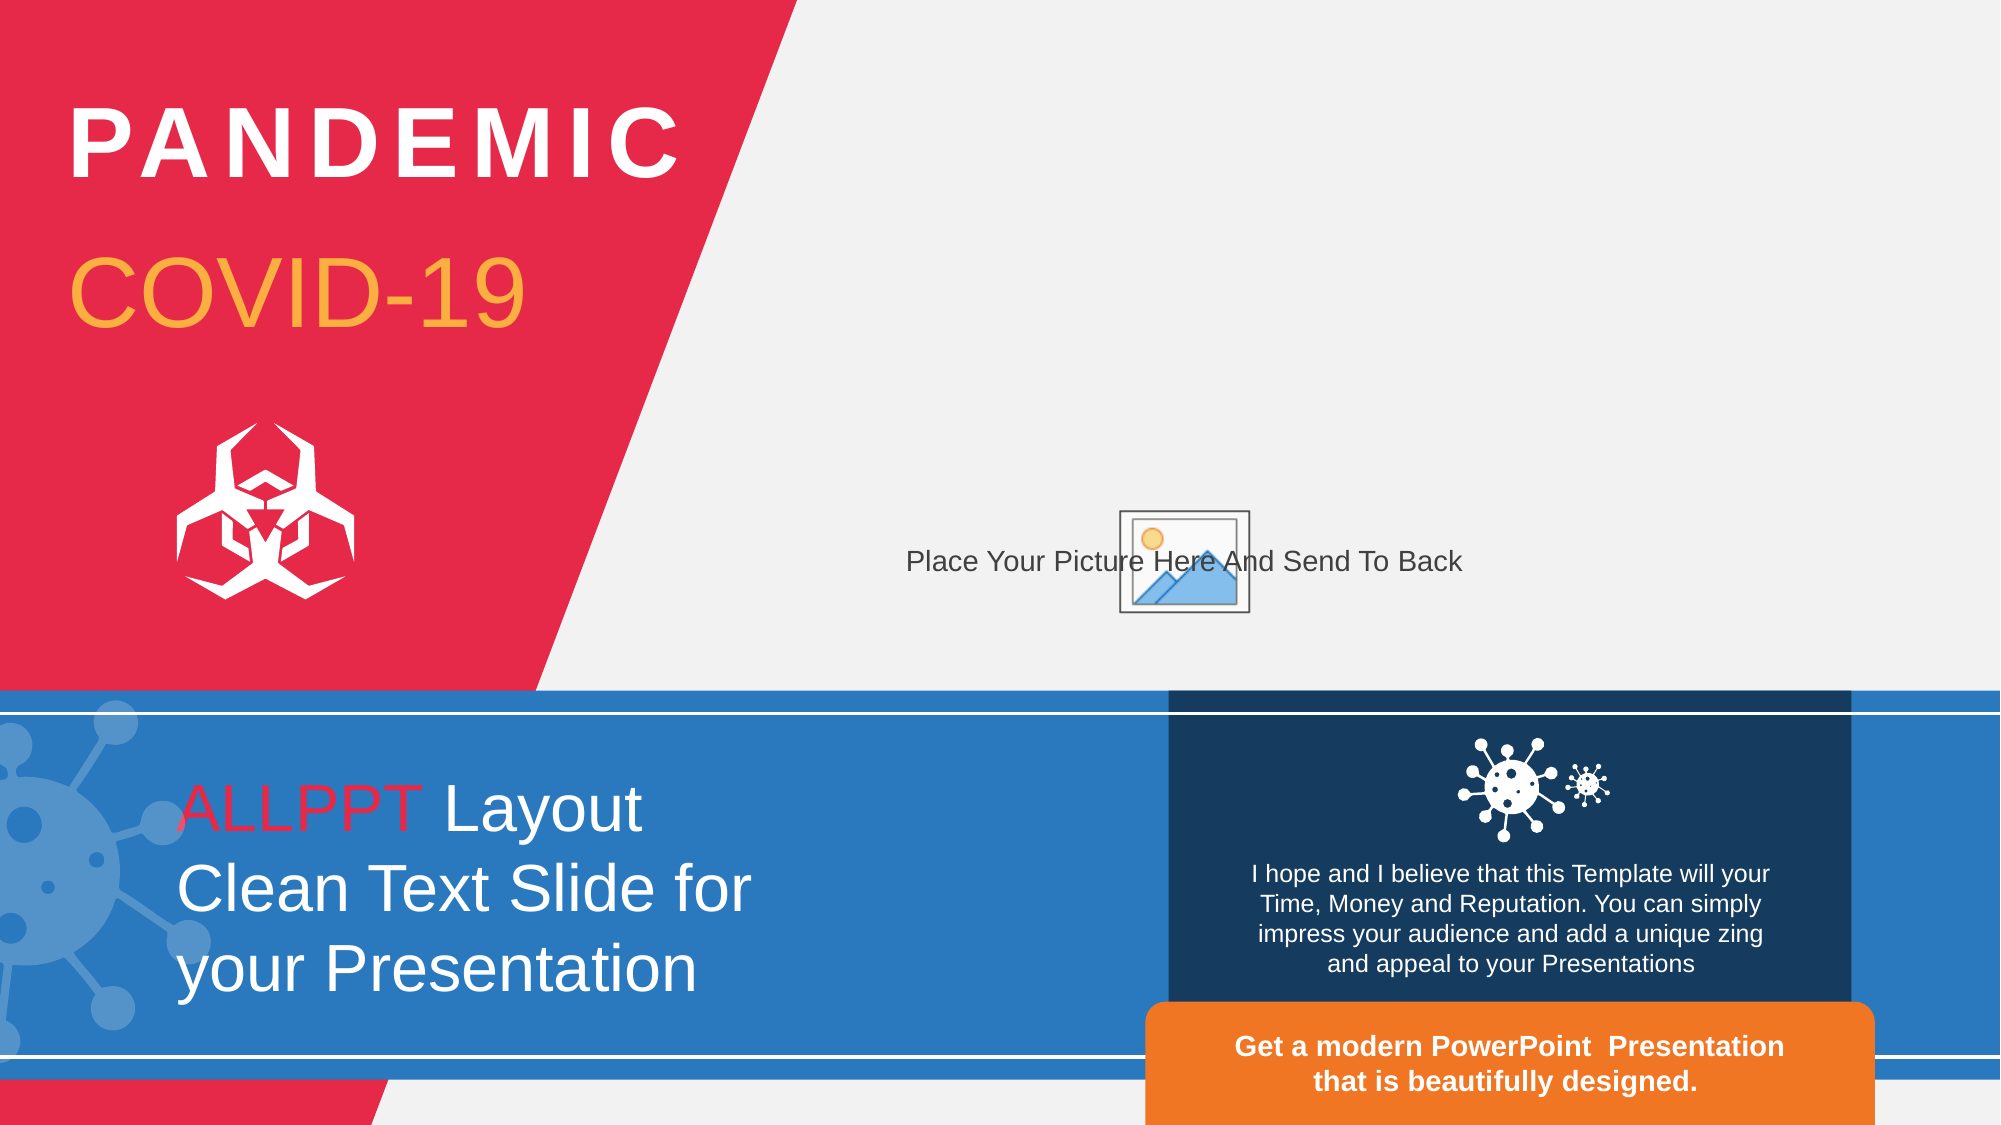

PANDEMIC
COVID-19

ALLPPT Layout
Clean Text Slide for your Presentation

I hope and I believe that this Template will your Time, Money and Reputation. You can simply impress your audience and add a unique zing and appeal to your Presentations

Get a modern PowerPoint  Presentation that is beautifully designed.